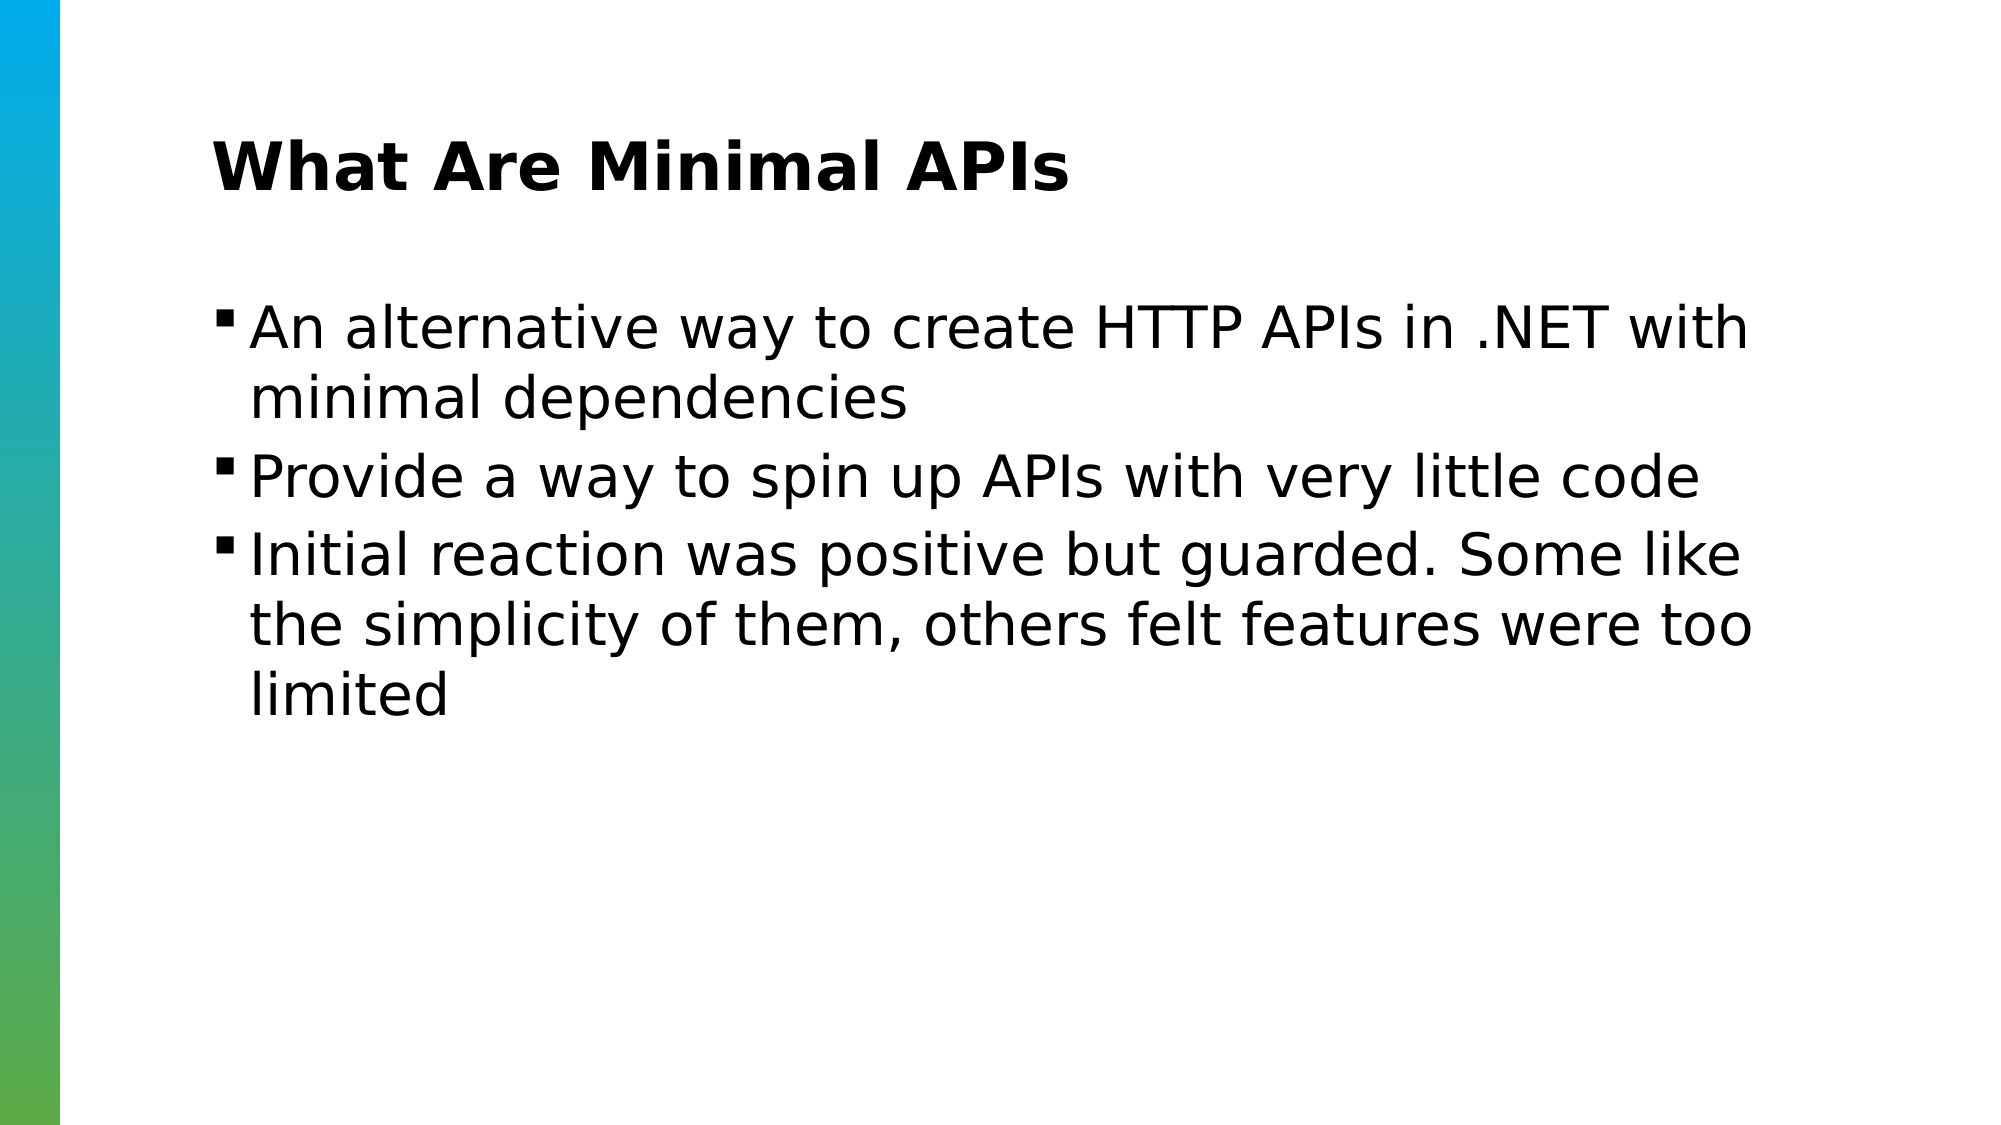

# What Are Minimal APIs
An alternative way to create HTTP APIs in .NET with minimal dependencies
Provide a way to spin up APIs with very little code
Initial reaction was positive but guarded. Some like the simplicity of them, others felt features were too limited